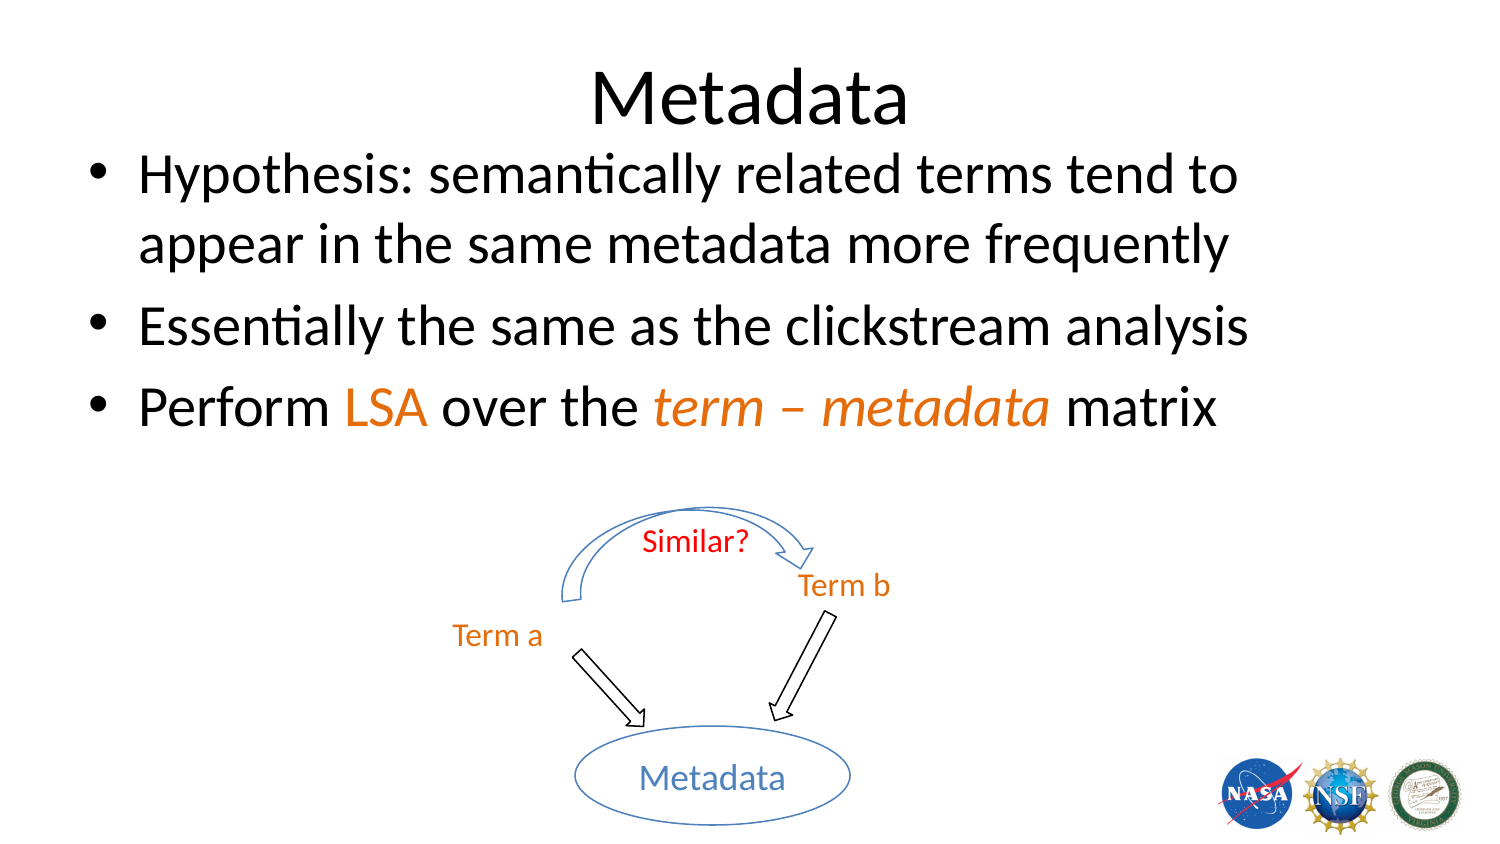

# Metadata
Hypothesis: semantically related terms tend to appear in the same metadata more frequently
Essentially the same as the clickstream analysis
Perform LSA over the term – metadata matrix

Term b
Term a

Metadata
Similar?